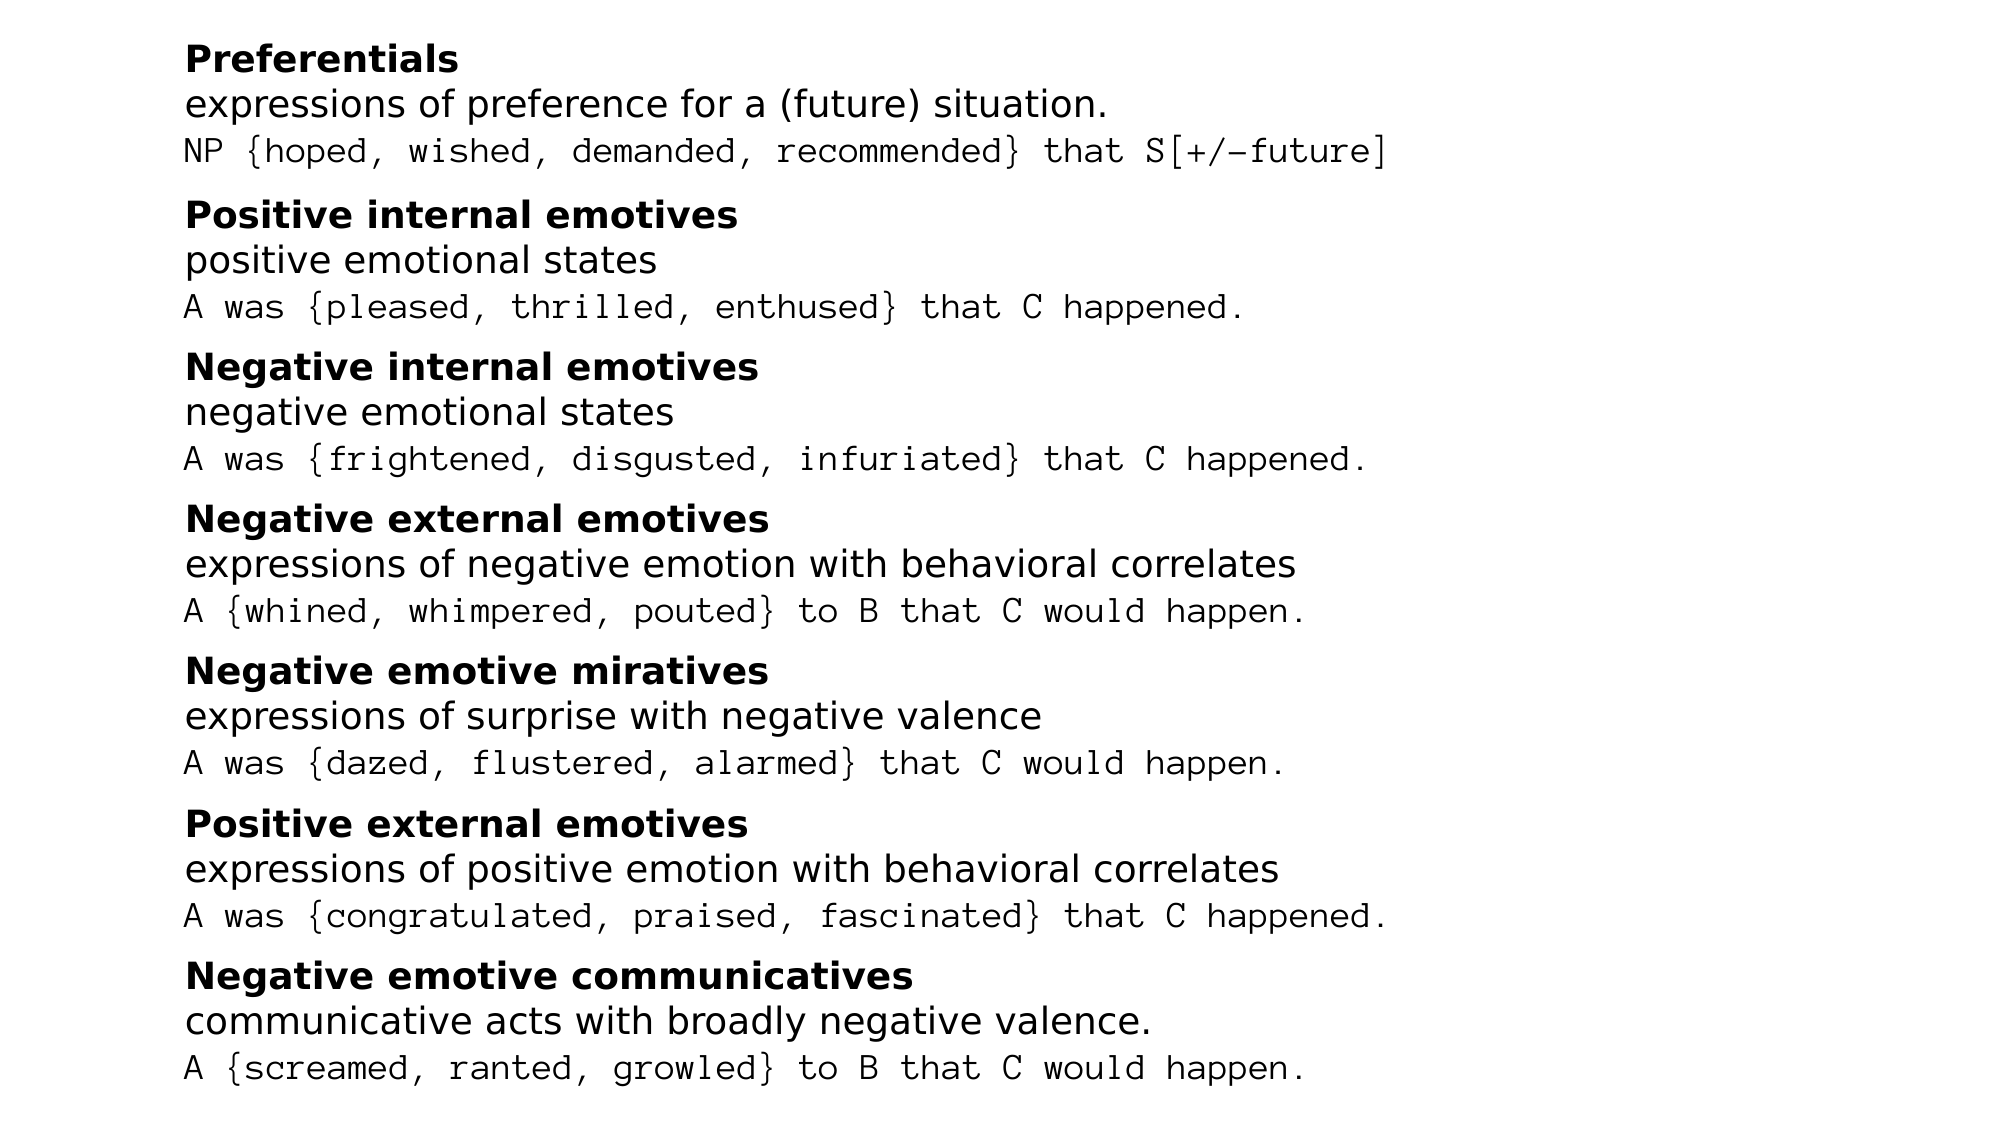

Preferentials
expressions of preference for a (future) situation.
NP {hoped, wished, demanded, recommended} that S[+/-future]​
Positive internal emotives
positive emotional states
A was {pleased, thrilled, enthused} that C happened.
Negative internal emotives
negative emotional states
A was {frightened, disgusted, infuriated} that C happened.​
Negative external emotives
expressions of negative emotion with behavioral correlates
A {whined, whimpered, pouted} to B that C would happen.​
Negative emotive miratives
expressions of surprise with negative valence
A was {dazed, flustered, alarmed} that C would happen.
Positive external emotives
expressions of positive emotion with behavioral correlates
A was {congratulated, praised, fascinated} that C happened.
Negative emotive communicatives
communicative acts with broadly negative valence.
A {screamed, ranted, growled} to B that C would happen.​